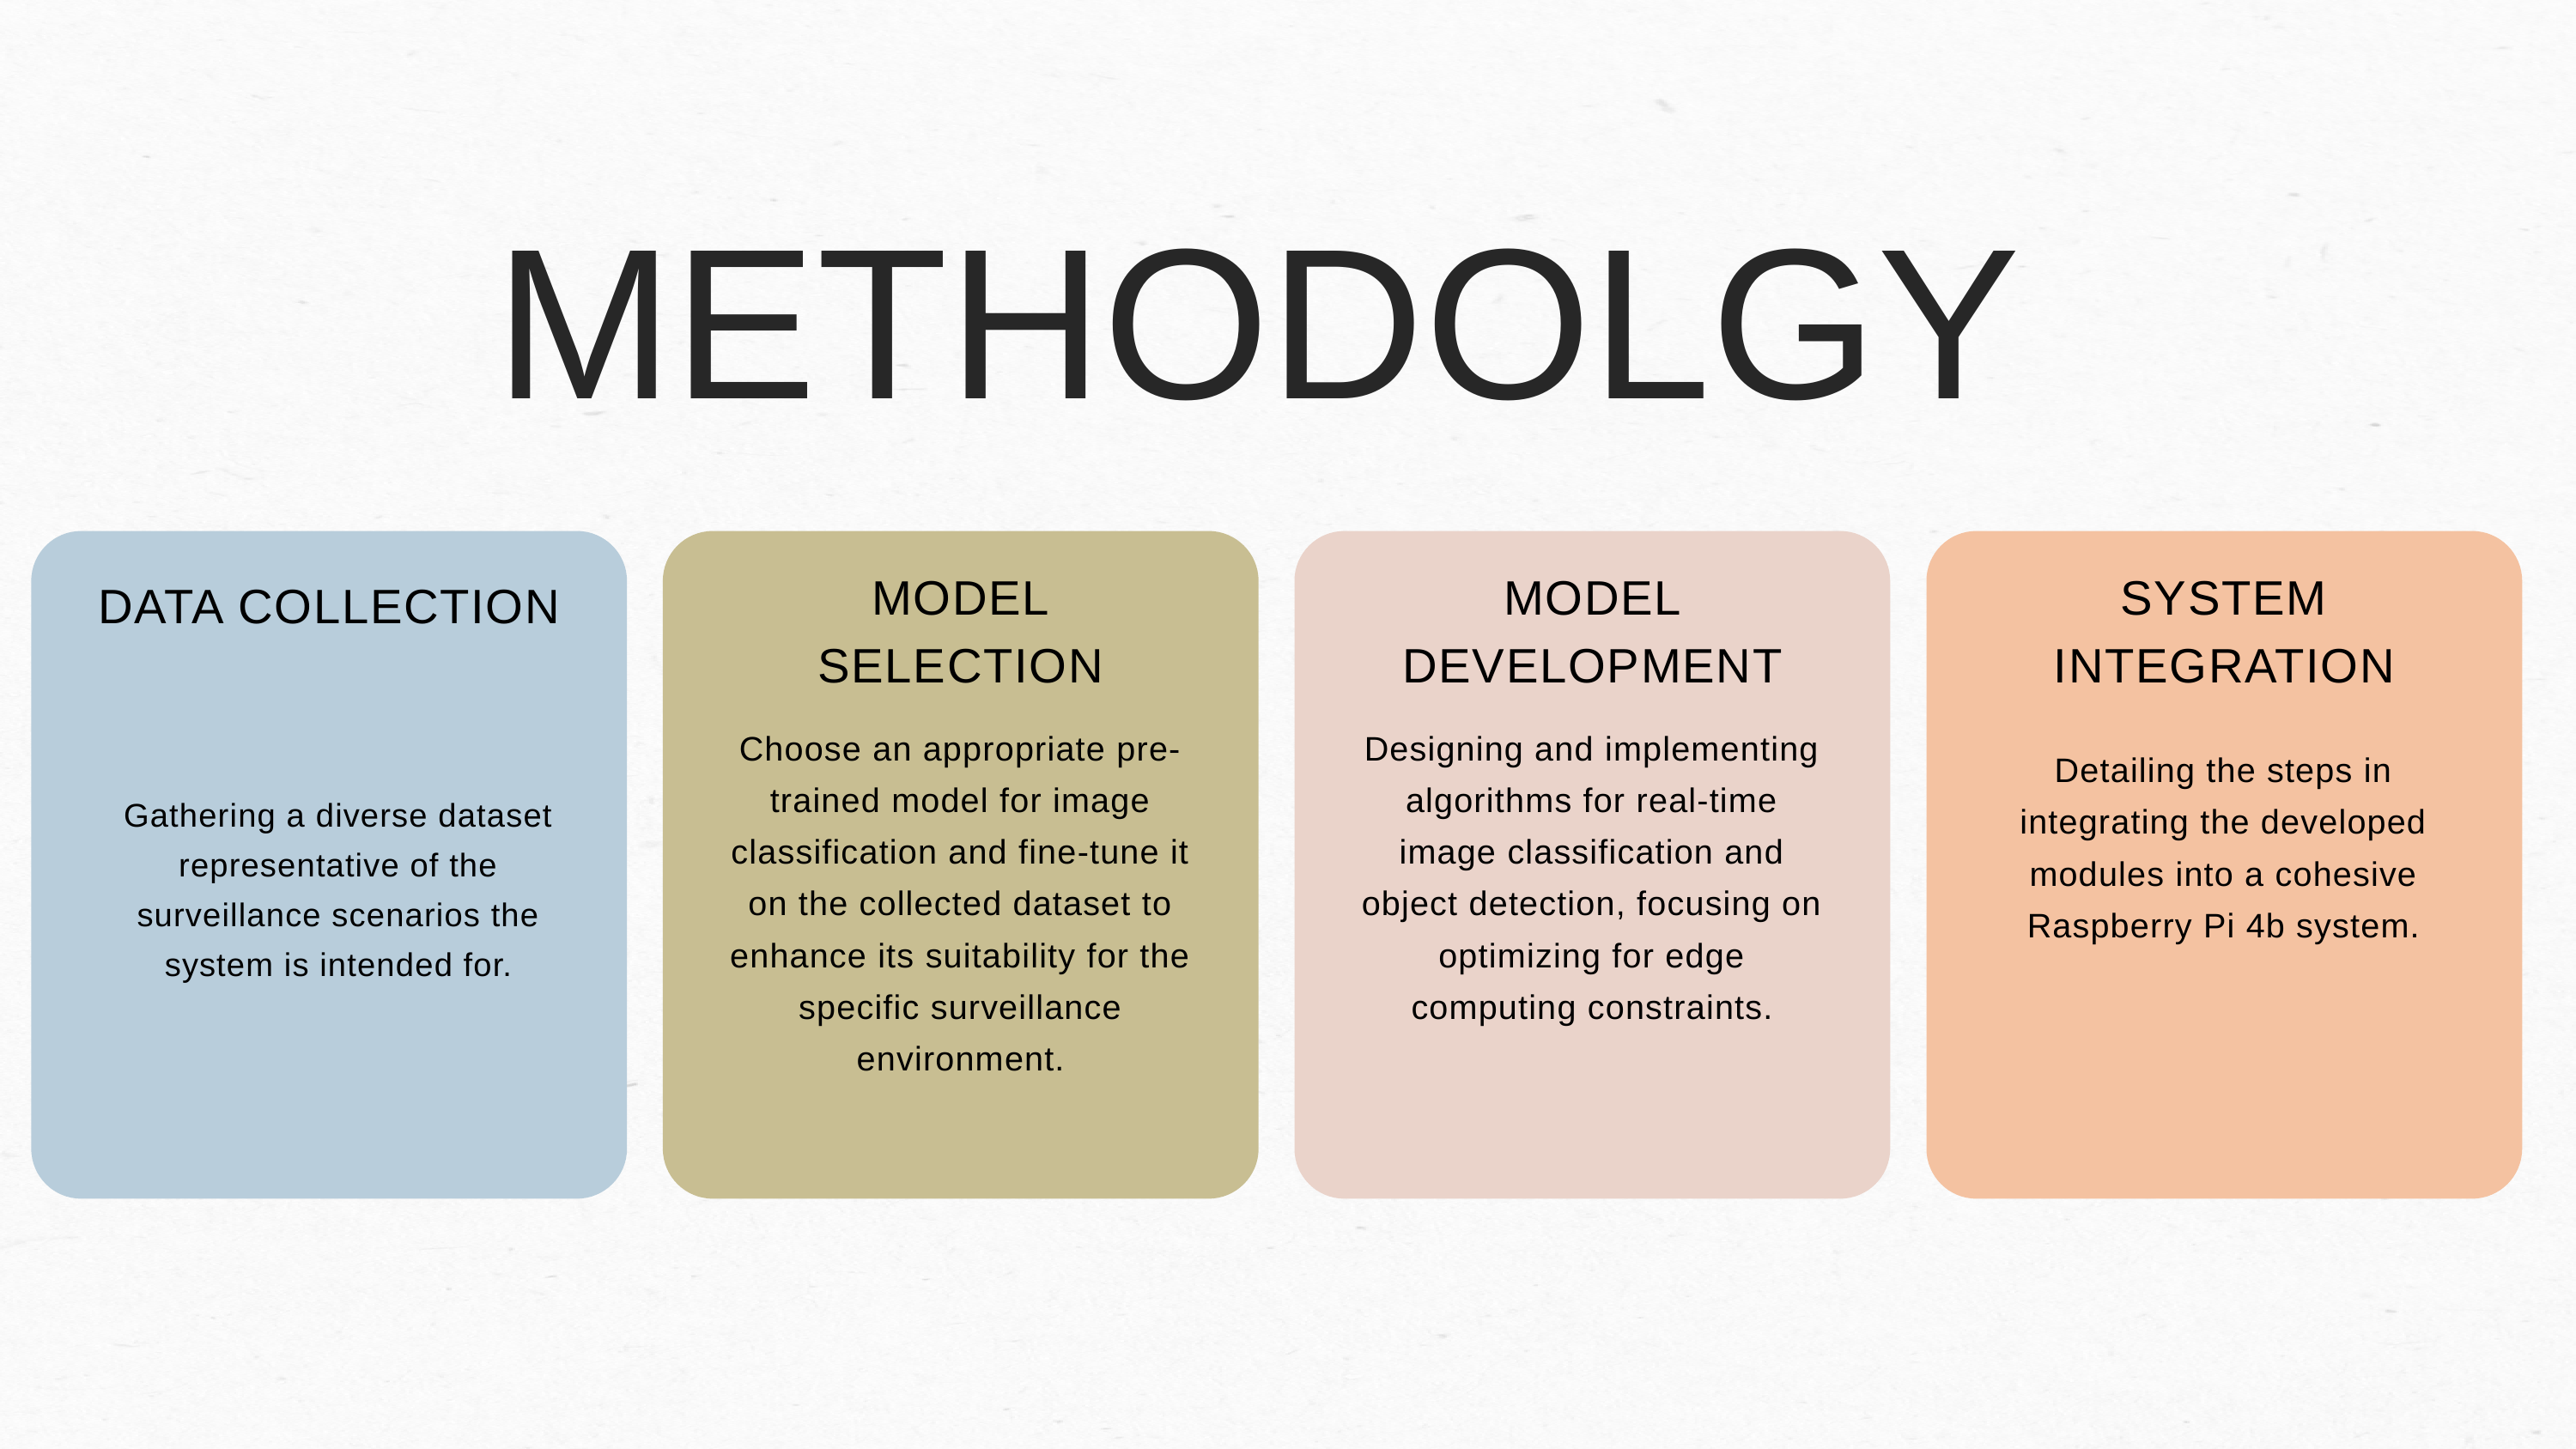

METHODOLGY

MODEL SELECTION
MODEL
DEVELOPMENT
SYSTEM INTEGRATION
DATA COLLECTION
Choose an appropriate pre-trained model for image classification and fine-tune it on the collected dataset to enhance its suitability for the specific surveillance environment.
Designing and implementing algorithms for real-time image classification and object detection, focusing on optimizing for edge computing constraints.

Detailing the steps in integrating the developed modules into a cohesive Raspberry Pi 4b system.
Gathering a diverse dataset representative of the surveillance scenarios the system is intended for.